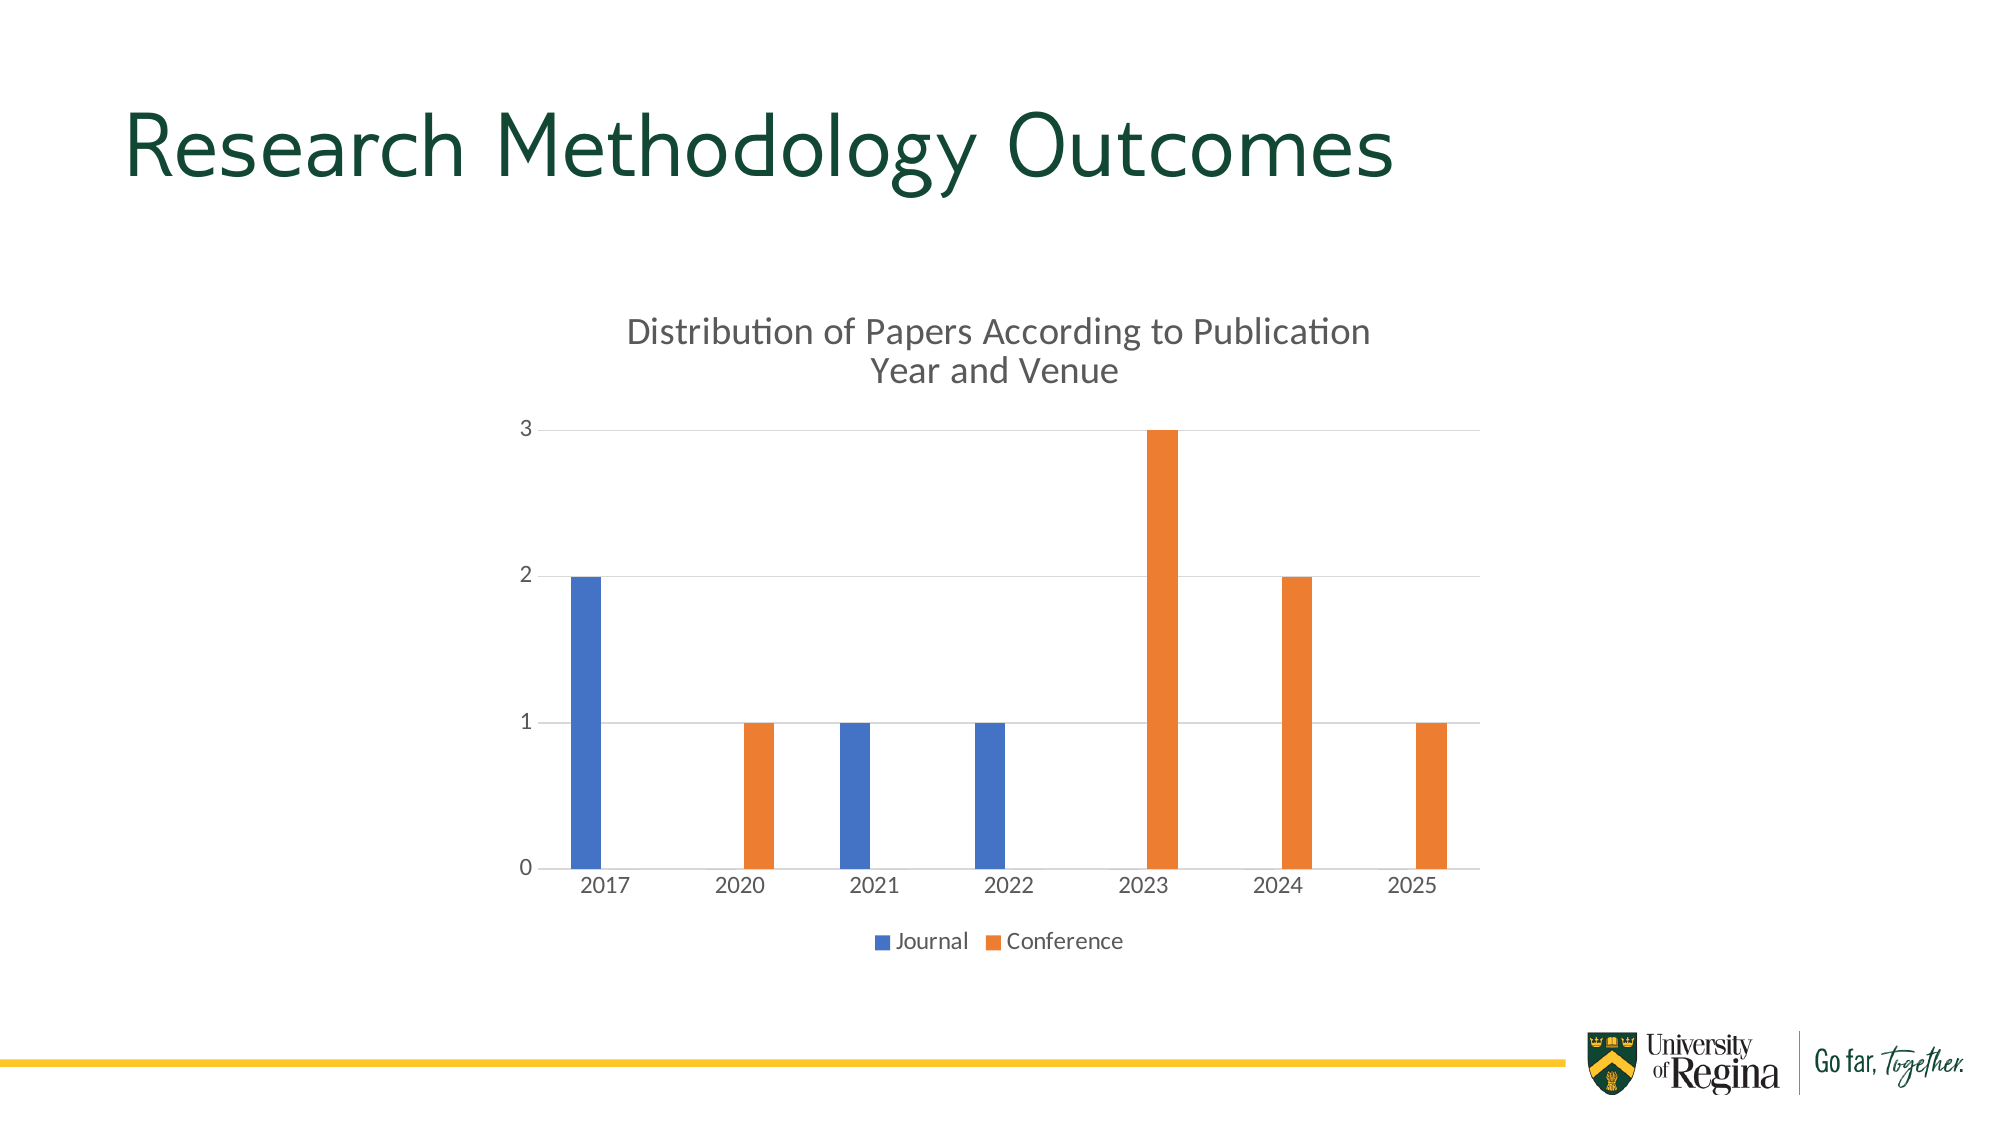

Research Methodology Outcomes

### Chart: Distribution of Papers According to Publication Year and Venue

| Category | Journal | Conference |
|---|---|---|
| 2017 | 2.0 | 0.0 |
| 2020 | 0.0 | 1.0 |
| 2021 | 1.0 | 0.0 |
| 2022 | 1.0 | 0.0 |
| 2023 | 0.0 | 3.0 |
| 2024 | 0.0 | 2.0 |
| 2025 | 0.0 | 1.0 |